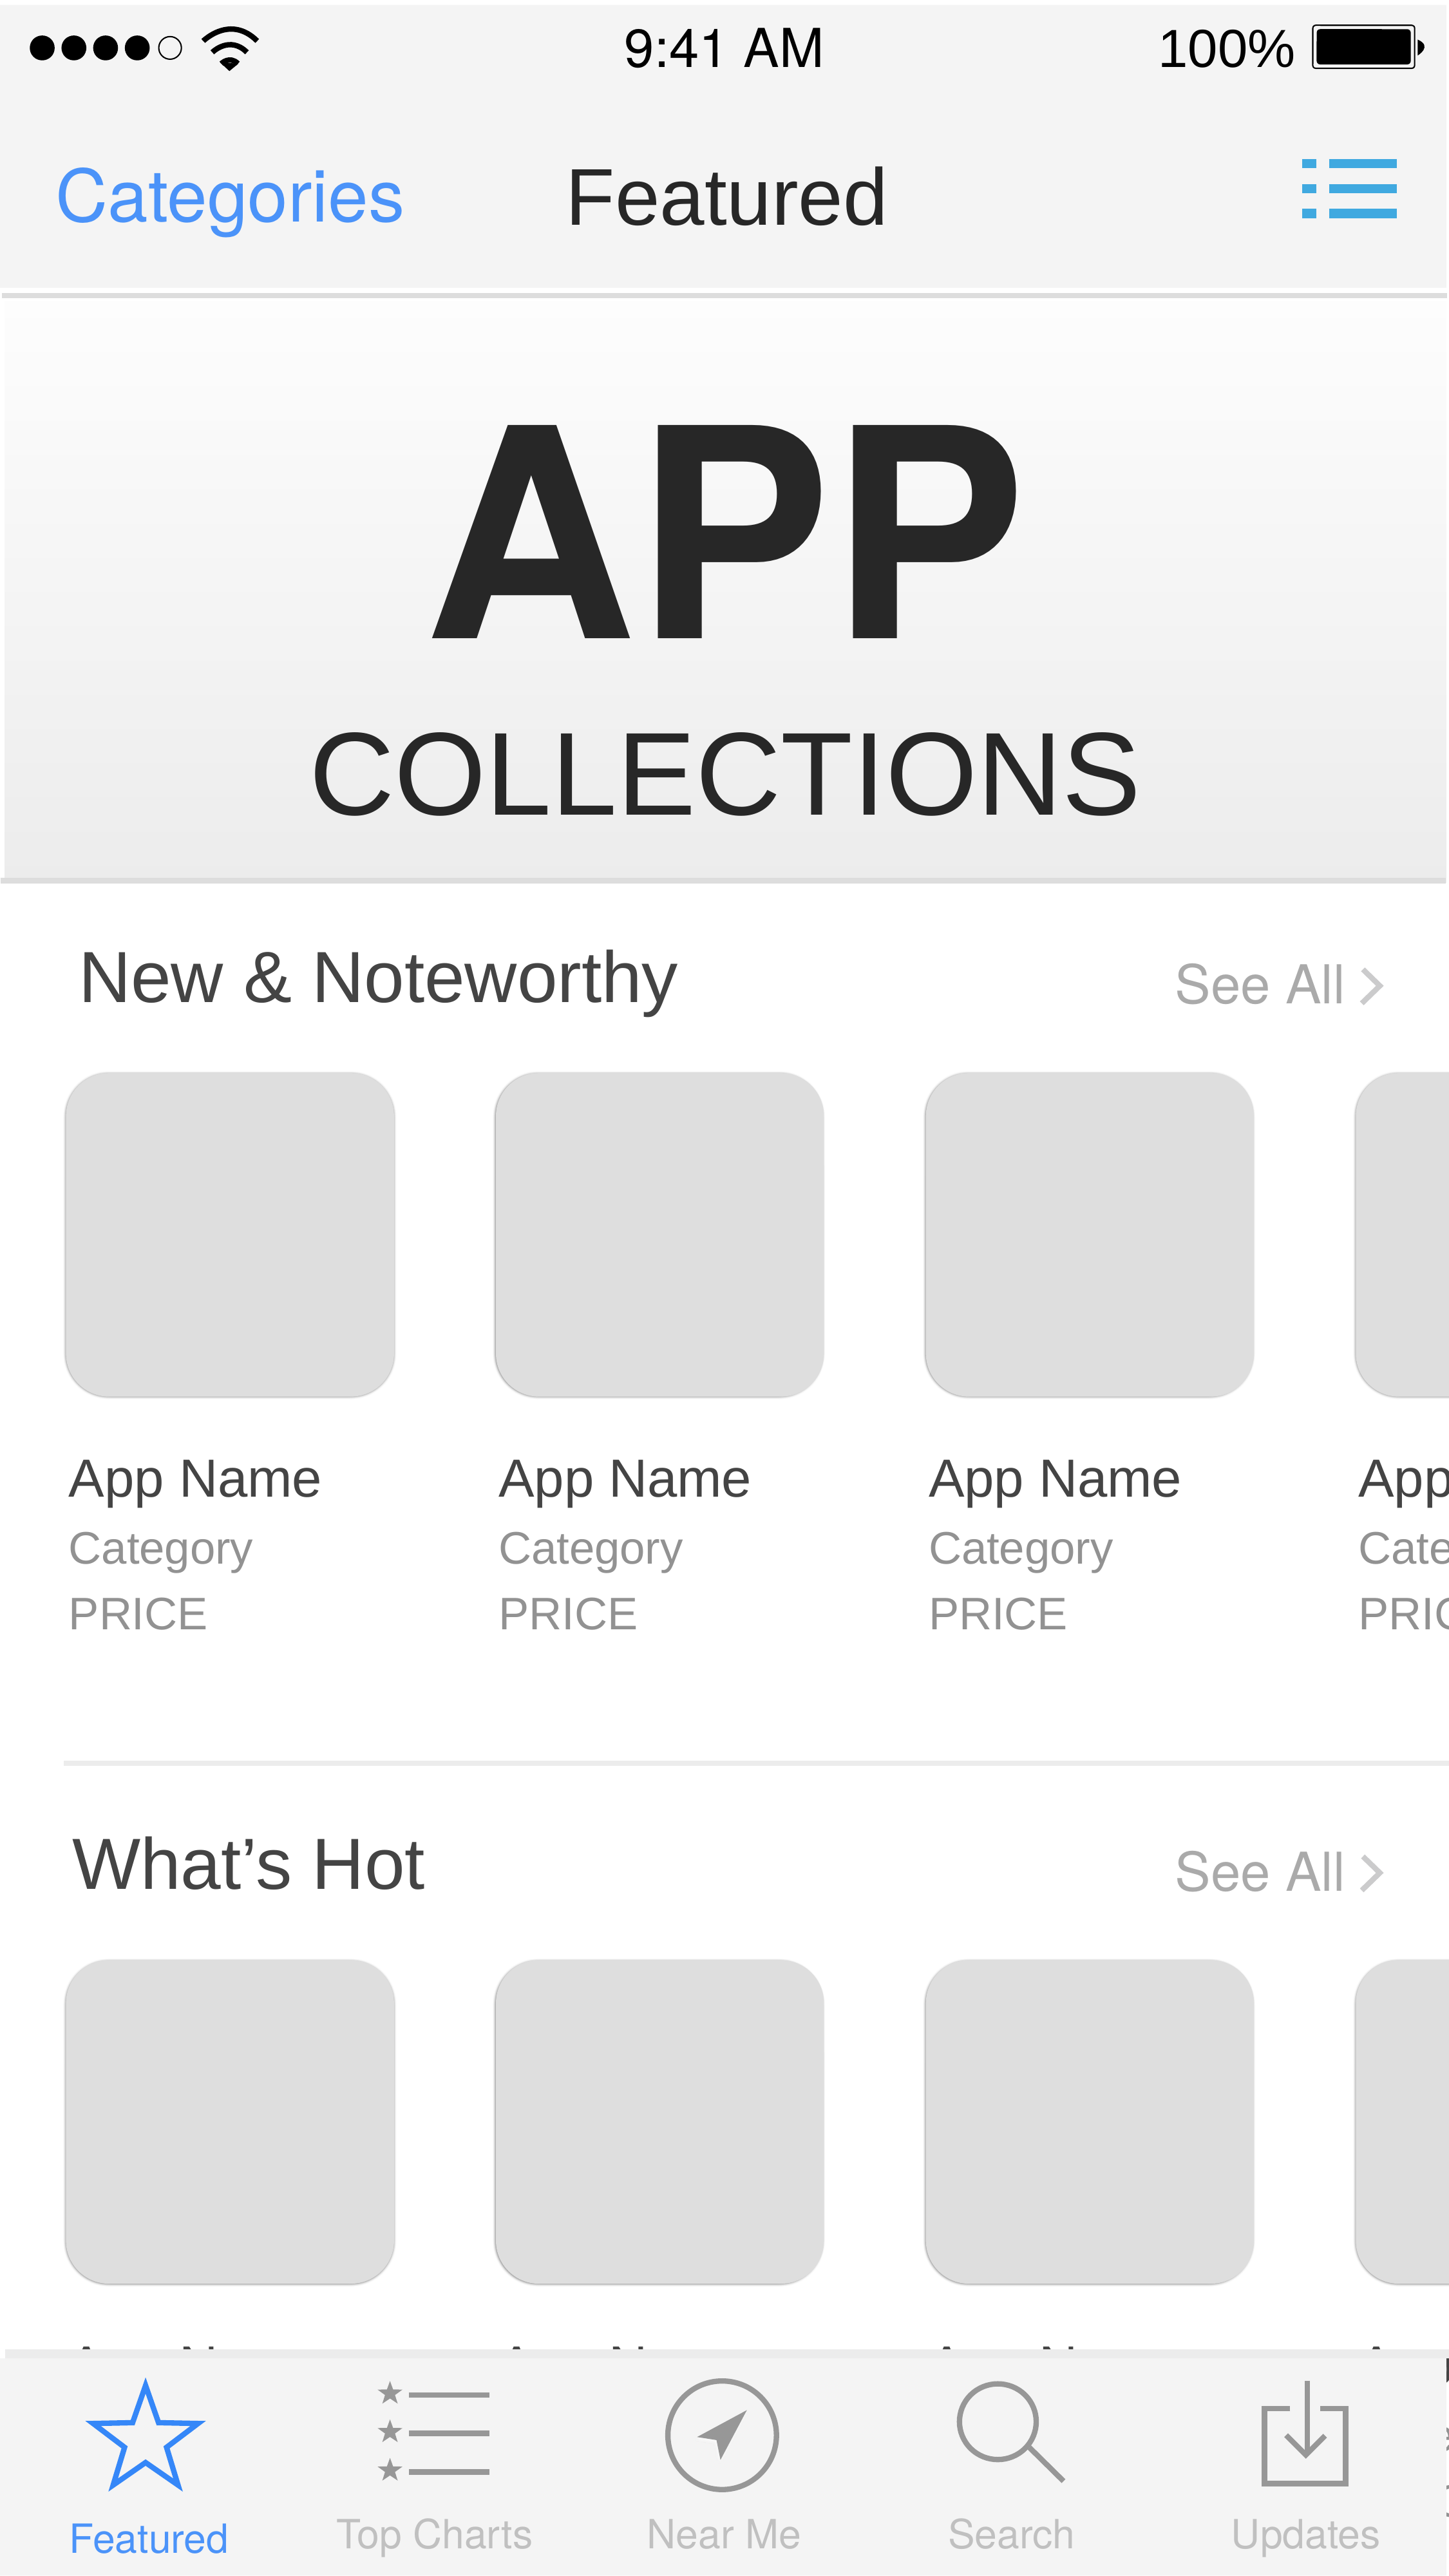

100%
9:41 AM

Featured
Categories

APP
COLLECTIONS

New & Noteworthy
See All

App Name
Category
PRICE

App Name
Category
PRICE

App Name
Category
PRICE

App Name
Category
PRICE

What’s Hot
See All

App Name
Category
PRICE

App Name
Category
PRICE

App Name
Category
PRICE

App Name
Category
PRICE

Top Charts
Near Me
Search
Updates
Featured